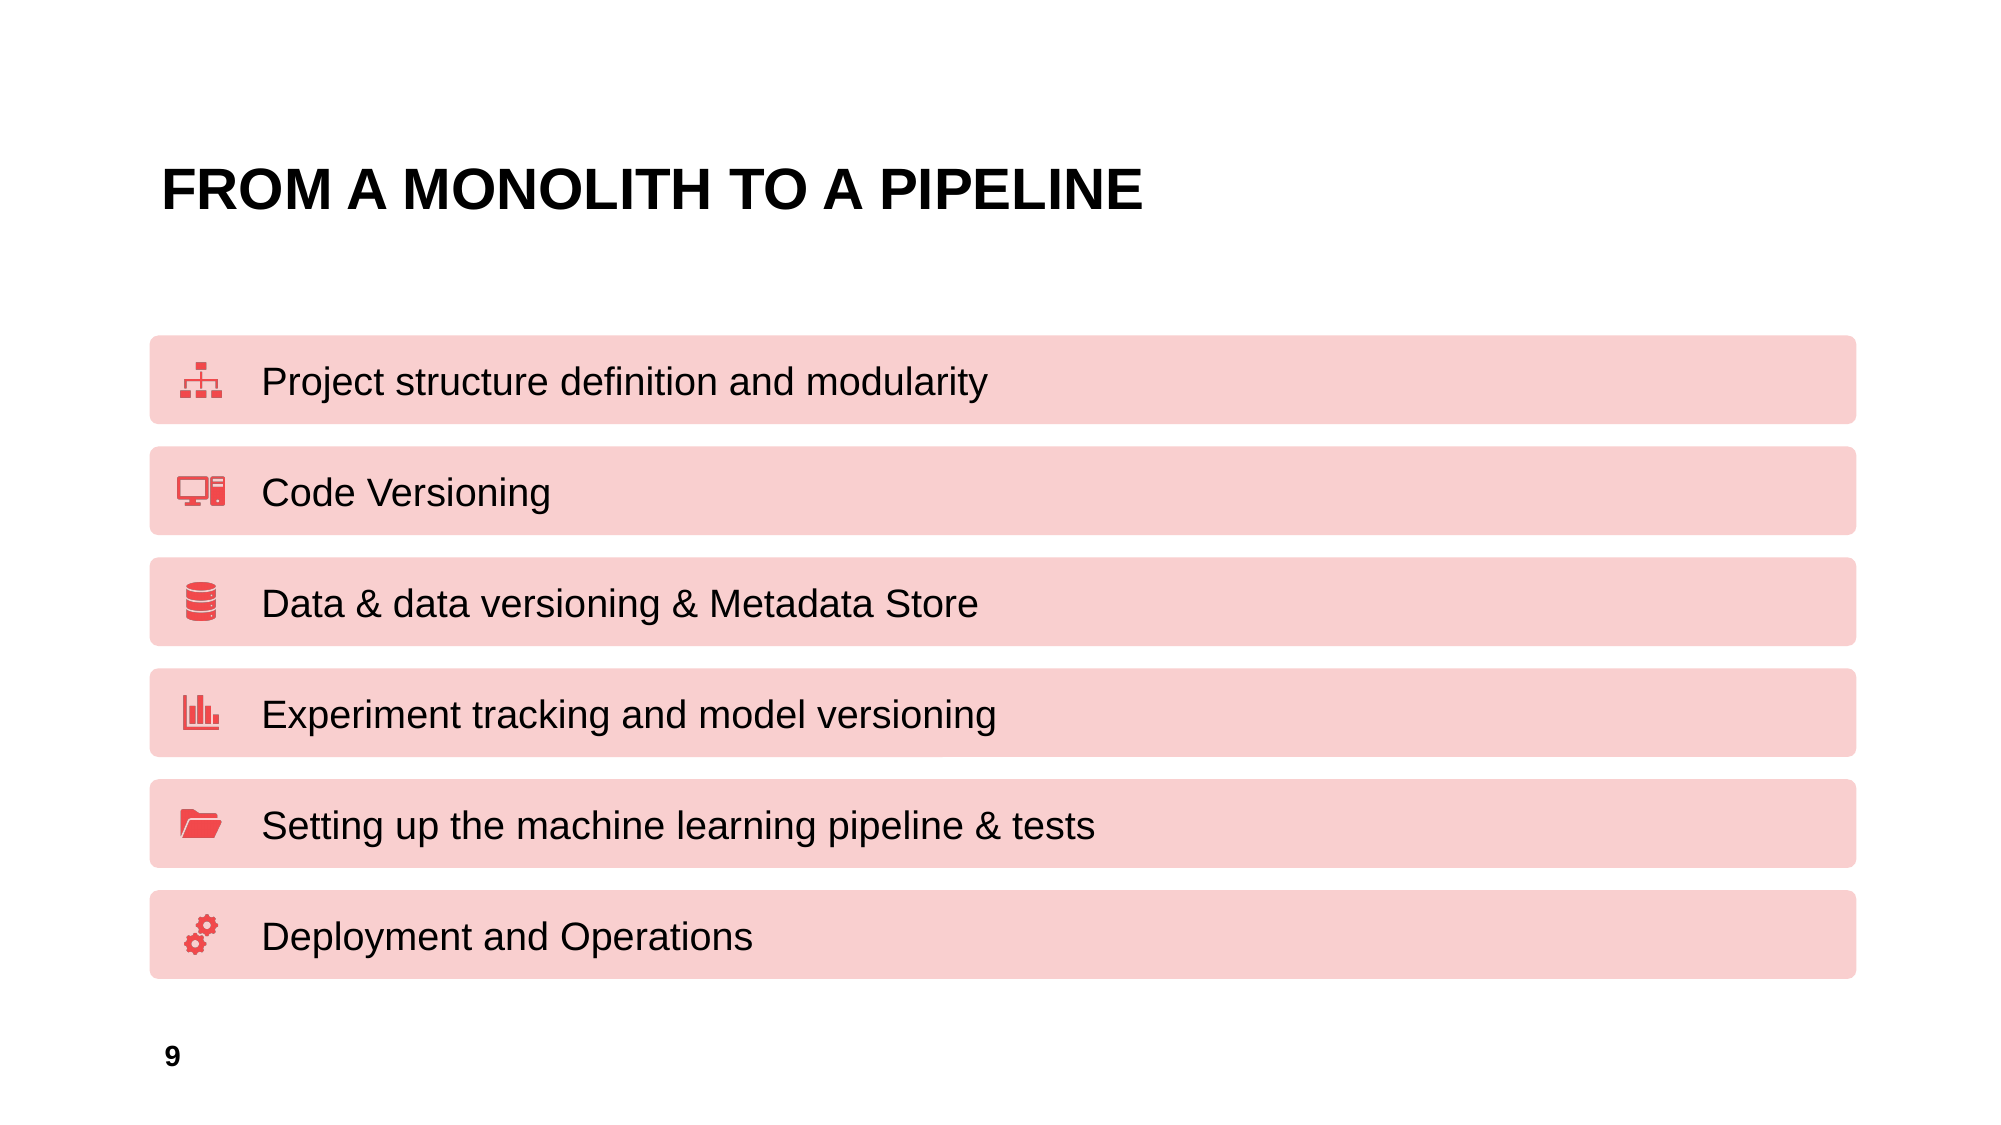

From a Monolith to a Pipeline
Project structure definition and modularity
Code Versioning
Data & data versioning & Metadata Store
Experiment tracking and model versioning
Setting up the machine learning pipeline & tests
Deployment and Operations
9